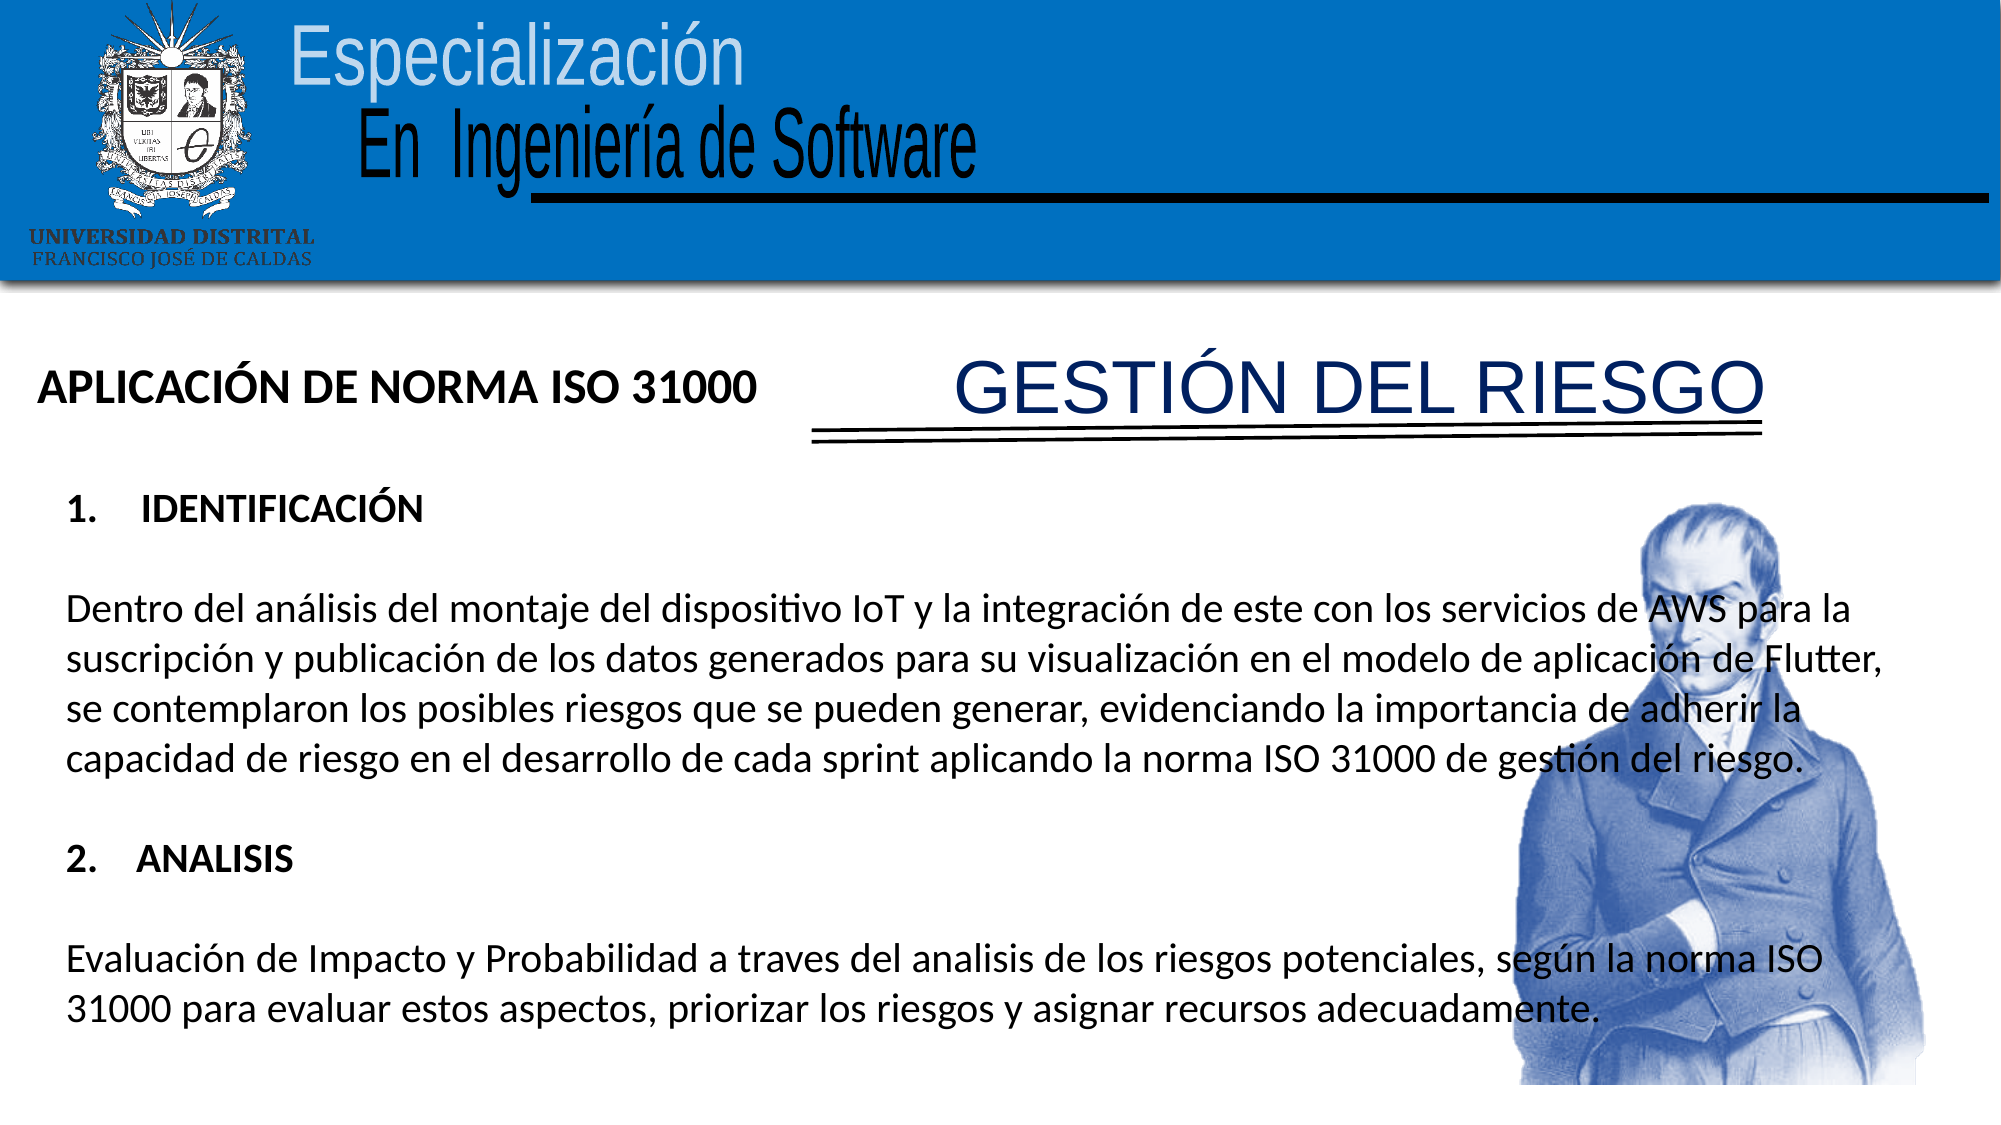

GESTIÓN DEL RIESGO
APLICACIÓN DE NORMA ISO 31000
IDENTIFICACIÓN

Dentro del análisis del montaje del dispositivo IoT y la integración de este con los servicios de AWS para la suscripción y publicación de los datos generados para su visualización en el modelo de aplicación de Flutter, se contemplaron los posibles riesgos que se pueden generar, evidenciando la importancia de adherir la capacidad de riesgo en el desarrollo de cada sprint aplicando la norma ISO 31000 de gestión del riesgo.

2.    ANALISIS

Evaluación de Impacto y Probabilidad a traves del analisis de los riesgos potenciales, según la norma ISO 31000 para evaluar estos aspectos, priorizar los riesgos y asignar recursos adecuadamente.